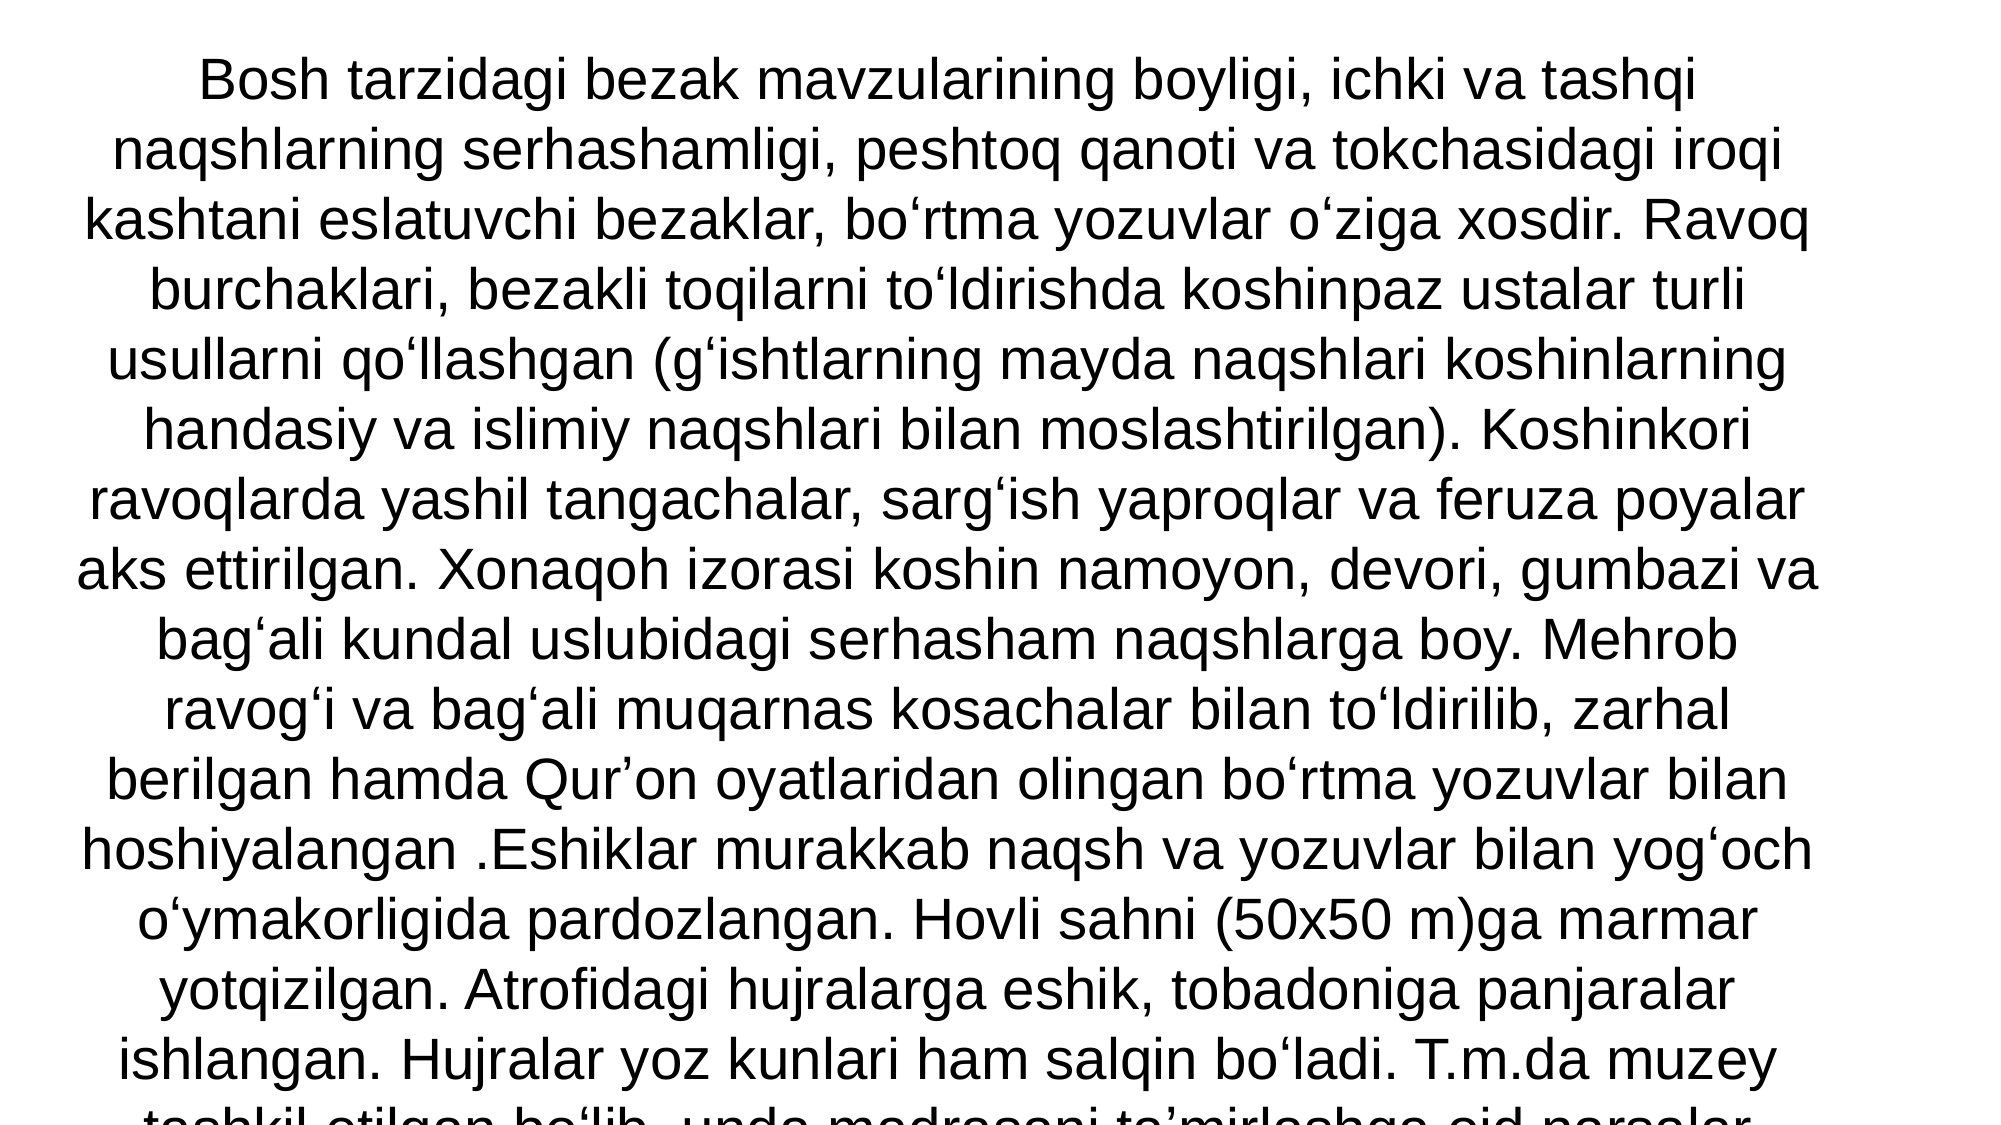

Bosh tarzidagi bezak mavzularining boyligi, ichki va tashqi naqshlarning serhashamligi, peshtoq qanoti va tokchasidagi iroqi kashtani eslatuvchi bezaklar, boʻrtma yozuvlar oʻziga xosdir. Ravoq burchaklari, bezakli toqilarni toʻldirishda koshinpaz ustalar turli usullarni qoʻllashgan (gʻishtlarning mayda naqshlari koshinlarning handasiy va islimiy naqshlari bilan moslashtirilgan). Koshinkori ravoqlarda yashil tangachalar, sargʻish yaproqlar va feruza poyalar aks ettirilgan. Xonaqoh izorasi koshin namoyon, devori, gumbazi va bagʻali kundal uslubidagi serhasham naqshlarga boy. Mehrob ravogʻi va bagʻali muqarnas kosachalar bilan toʻldirilib, zarhal berilgan hamda Qurʼon oyatlaridan olingan boʻrtma yozuvlar bilan hoshiyalangan .Eshiklar murakkab naqsh va yozuvlar bilan yogʻoch oʻymakorligida pardozlangan. Hovli sahni (50x50 m)ga marmar yotqizilgan. Atrofidagi hujralarga eshik, tobadoniga panjaralar ishlangan. Hujralar yoz kunlari ham salqin boʻladi. T.m.da muzey tashkil etilgan boʻlib, unda madrasani taʼmirlashga oid narsalar saqlangan.